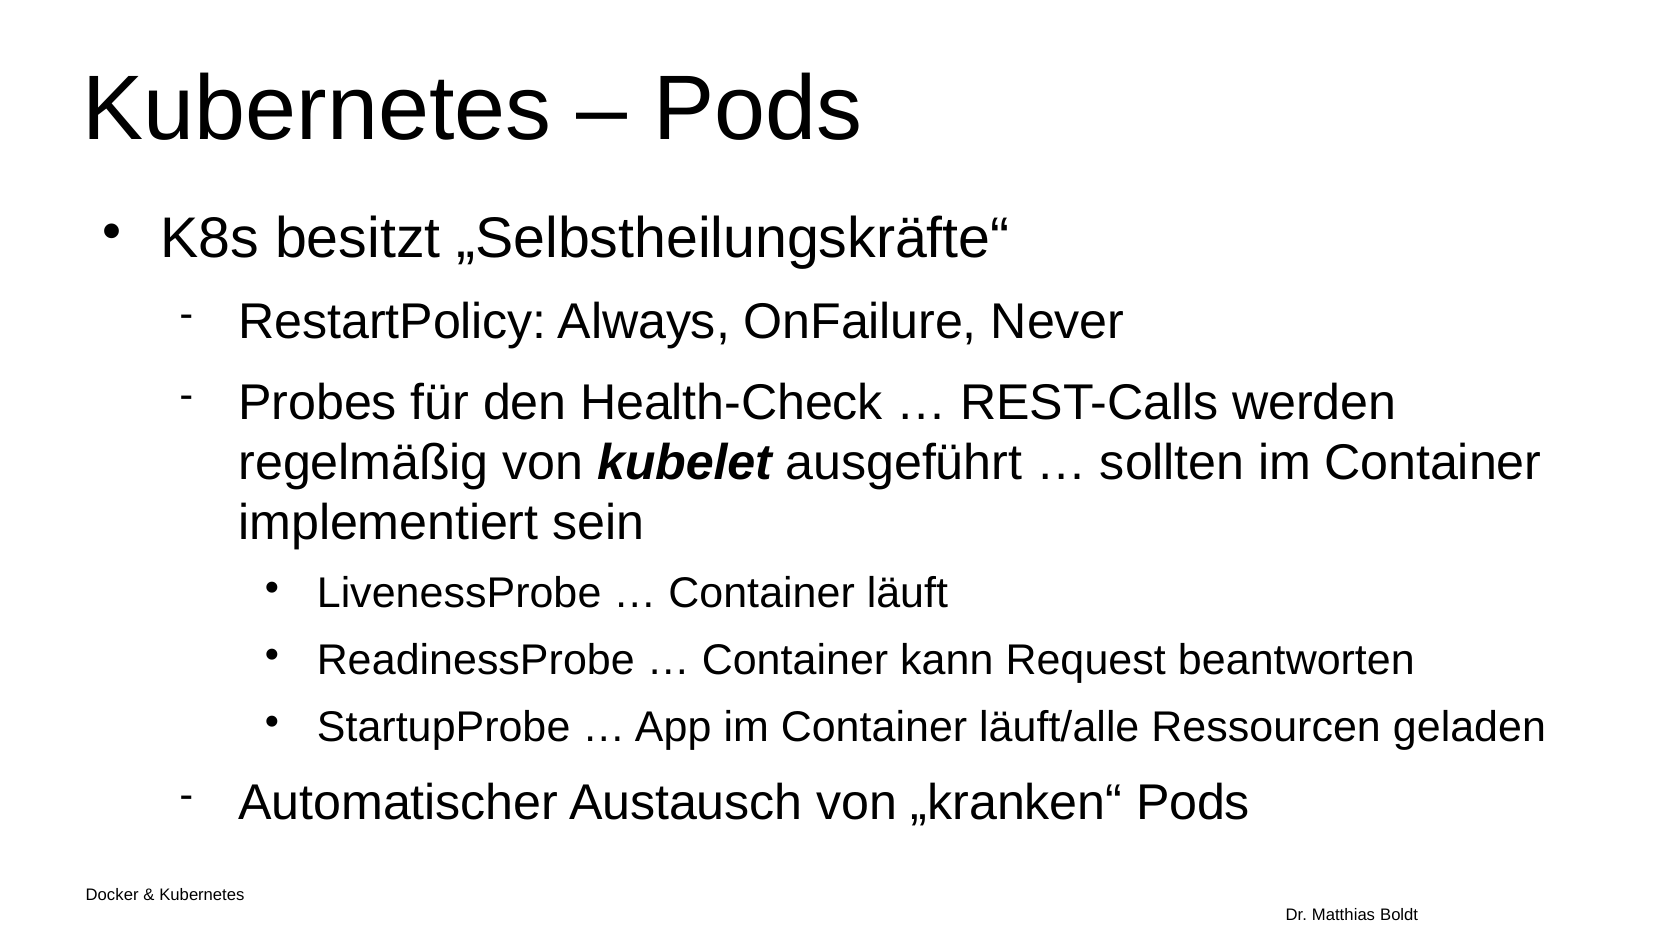

Kubernetes – Pods
K8s besitzt „Selbstheilungskräfte“
RestartPolicy: Always, OnFailure, Never
Probes für den Health-Check … REST-Calls werden regelmäßig von kubelet ausgeführt … sollten im Container implementiert sein
LivenessProbe … Container läuft
ReadinessProbe … Container kann Request beantworten
StartupProbe … App im Container läuft/alle Ressourcen geladen
Automatischer Austausch von „kranken“ Pods

Docker & Kubernetes																Dr. Matthias Boldt